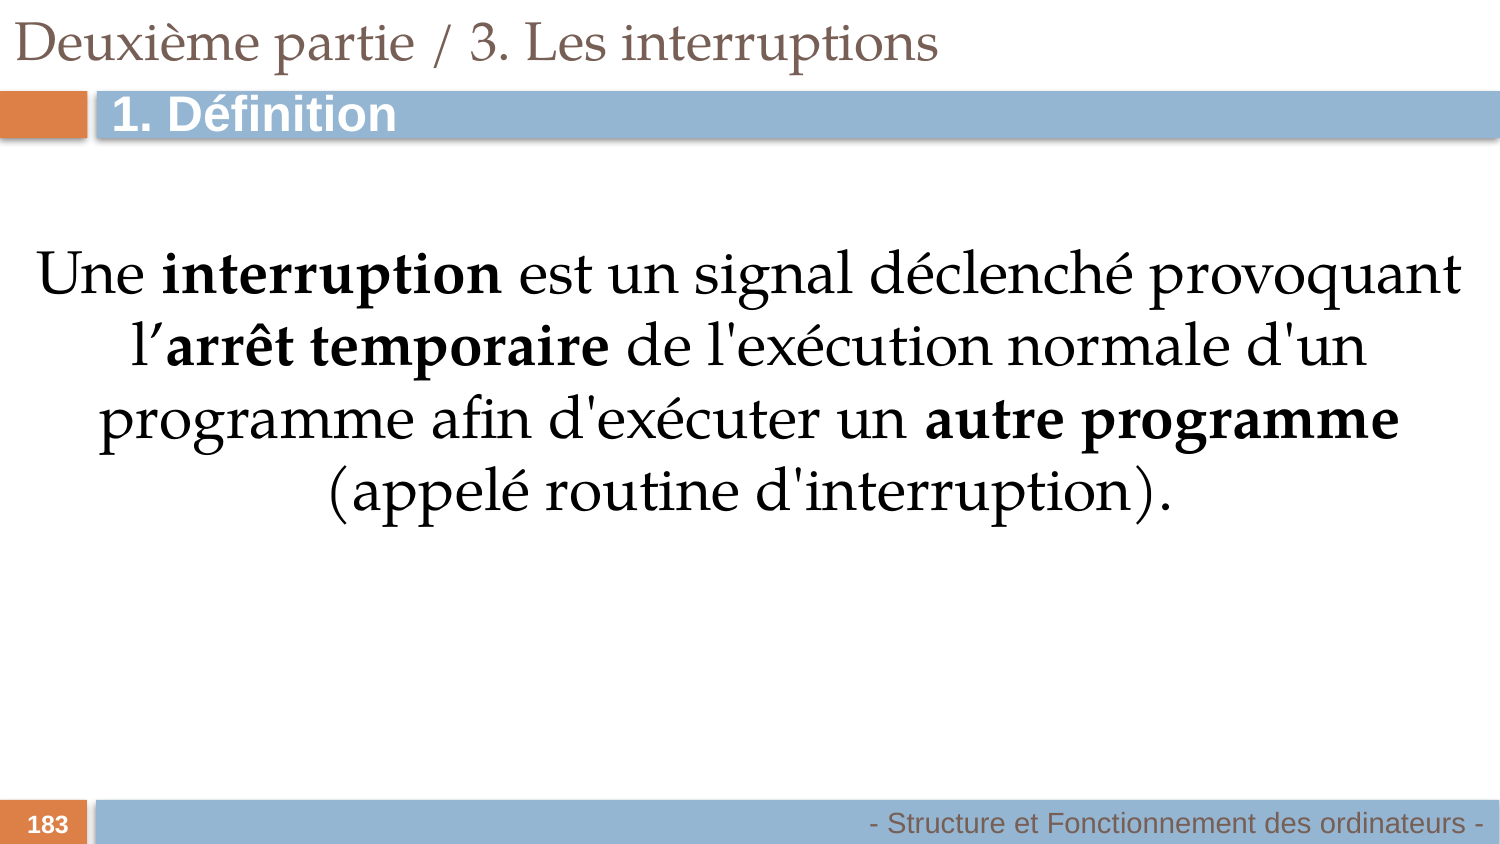

# Deuxième partie / 3. Les interruptions
1. Définition

Une interruption est un signal déclenché provoquant l’arrêt temporaire de l'exécution normale d'un programme afin d'exécuter un autre programme (appelé routine d'interruption).
- Structure et Fonctionnement des ordinateurs -